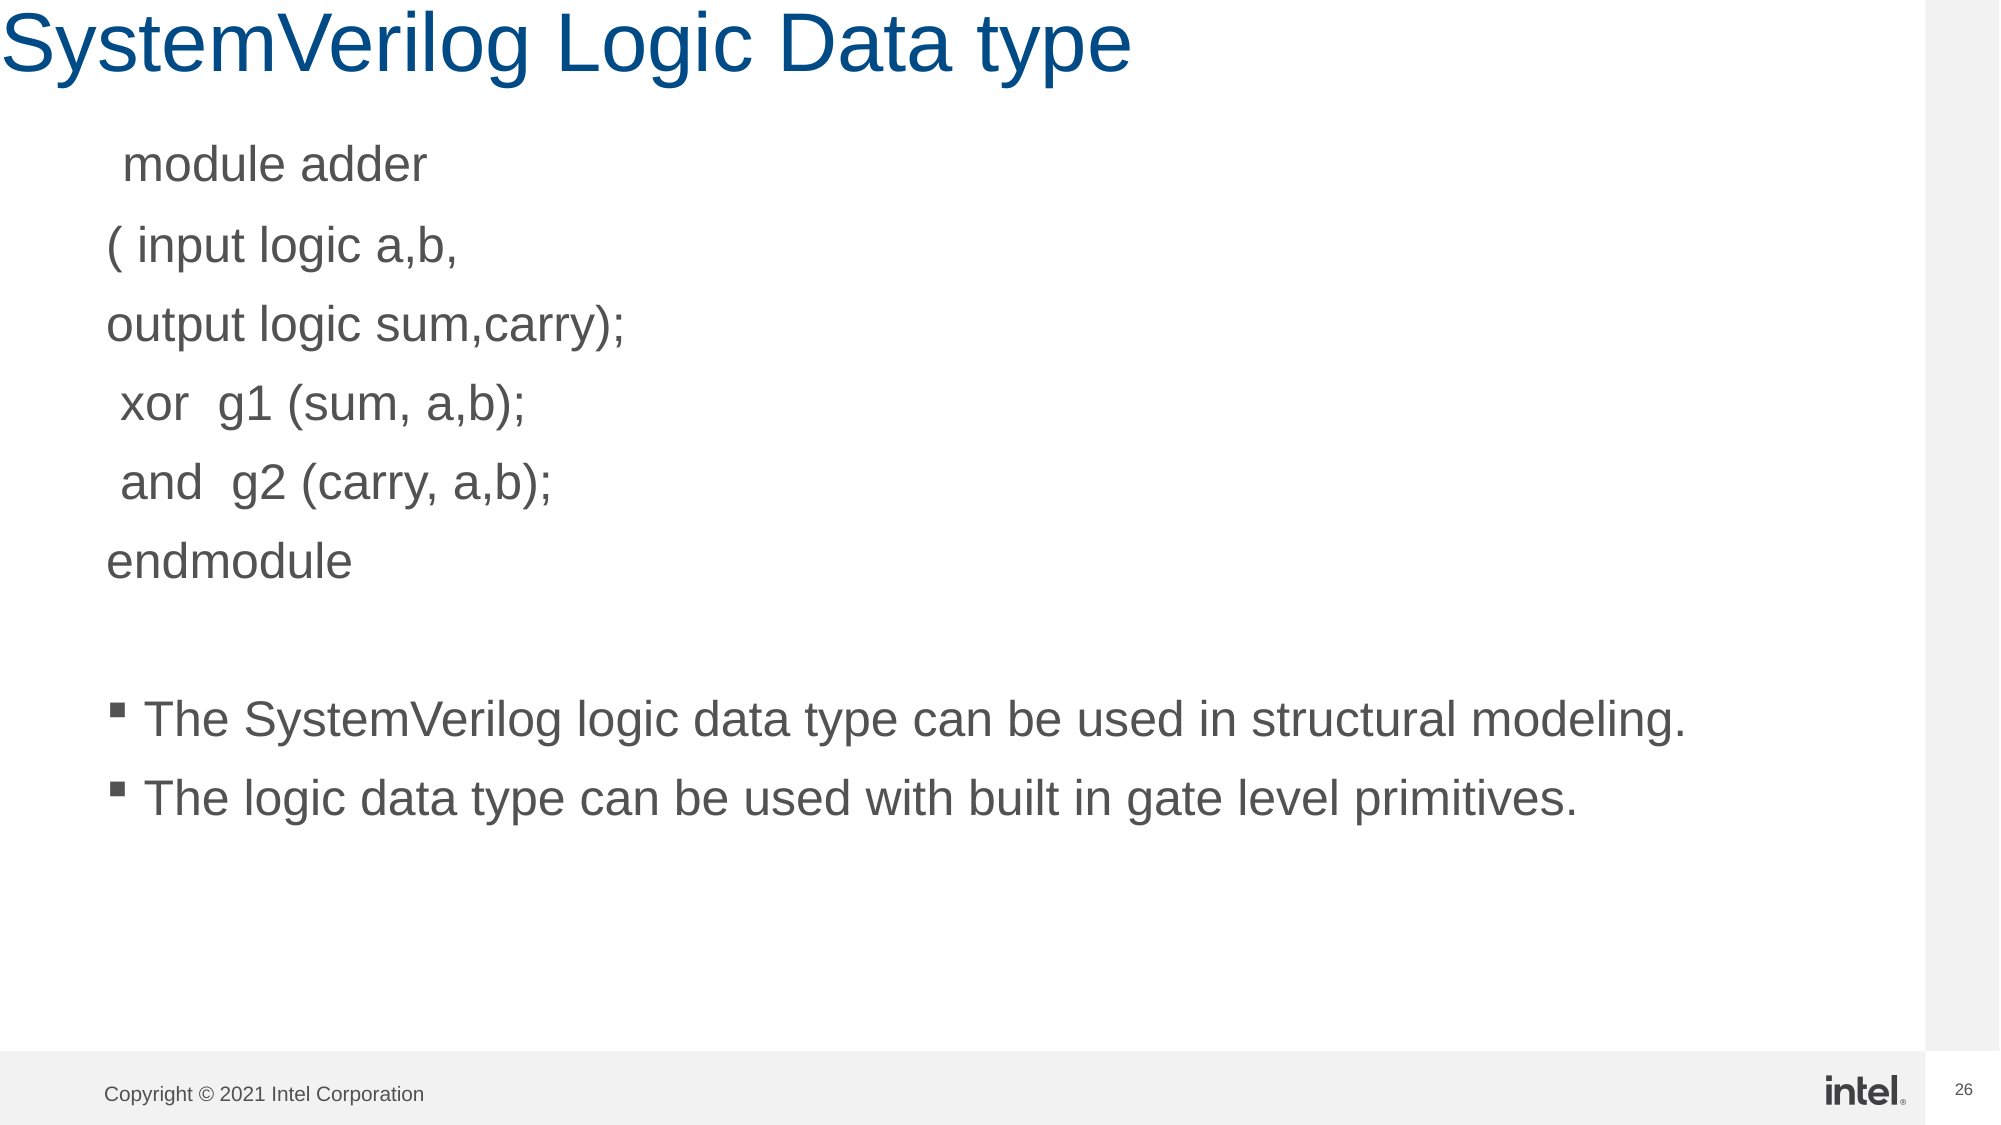

26

SystemVerilog Logic Data type
 module adder
( input logic a,b,
output logic sum,carry);
 xor  g1 (sum, a,b);
 and  g2 (carry, a,b);
endmodule

The SystemVerilog logic data type can be used in structural modeling.
The logic data type can be used with built in gate level primitives.